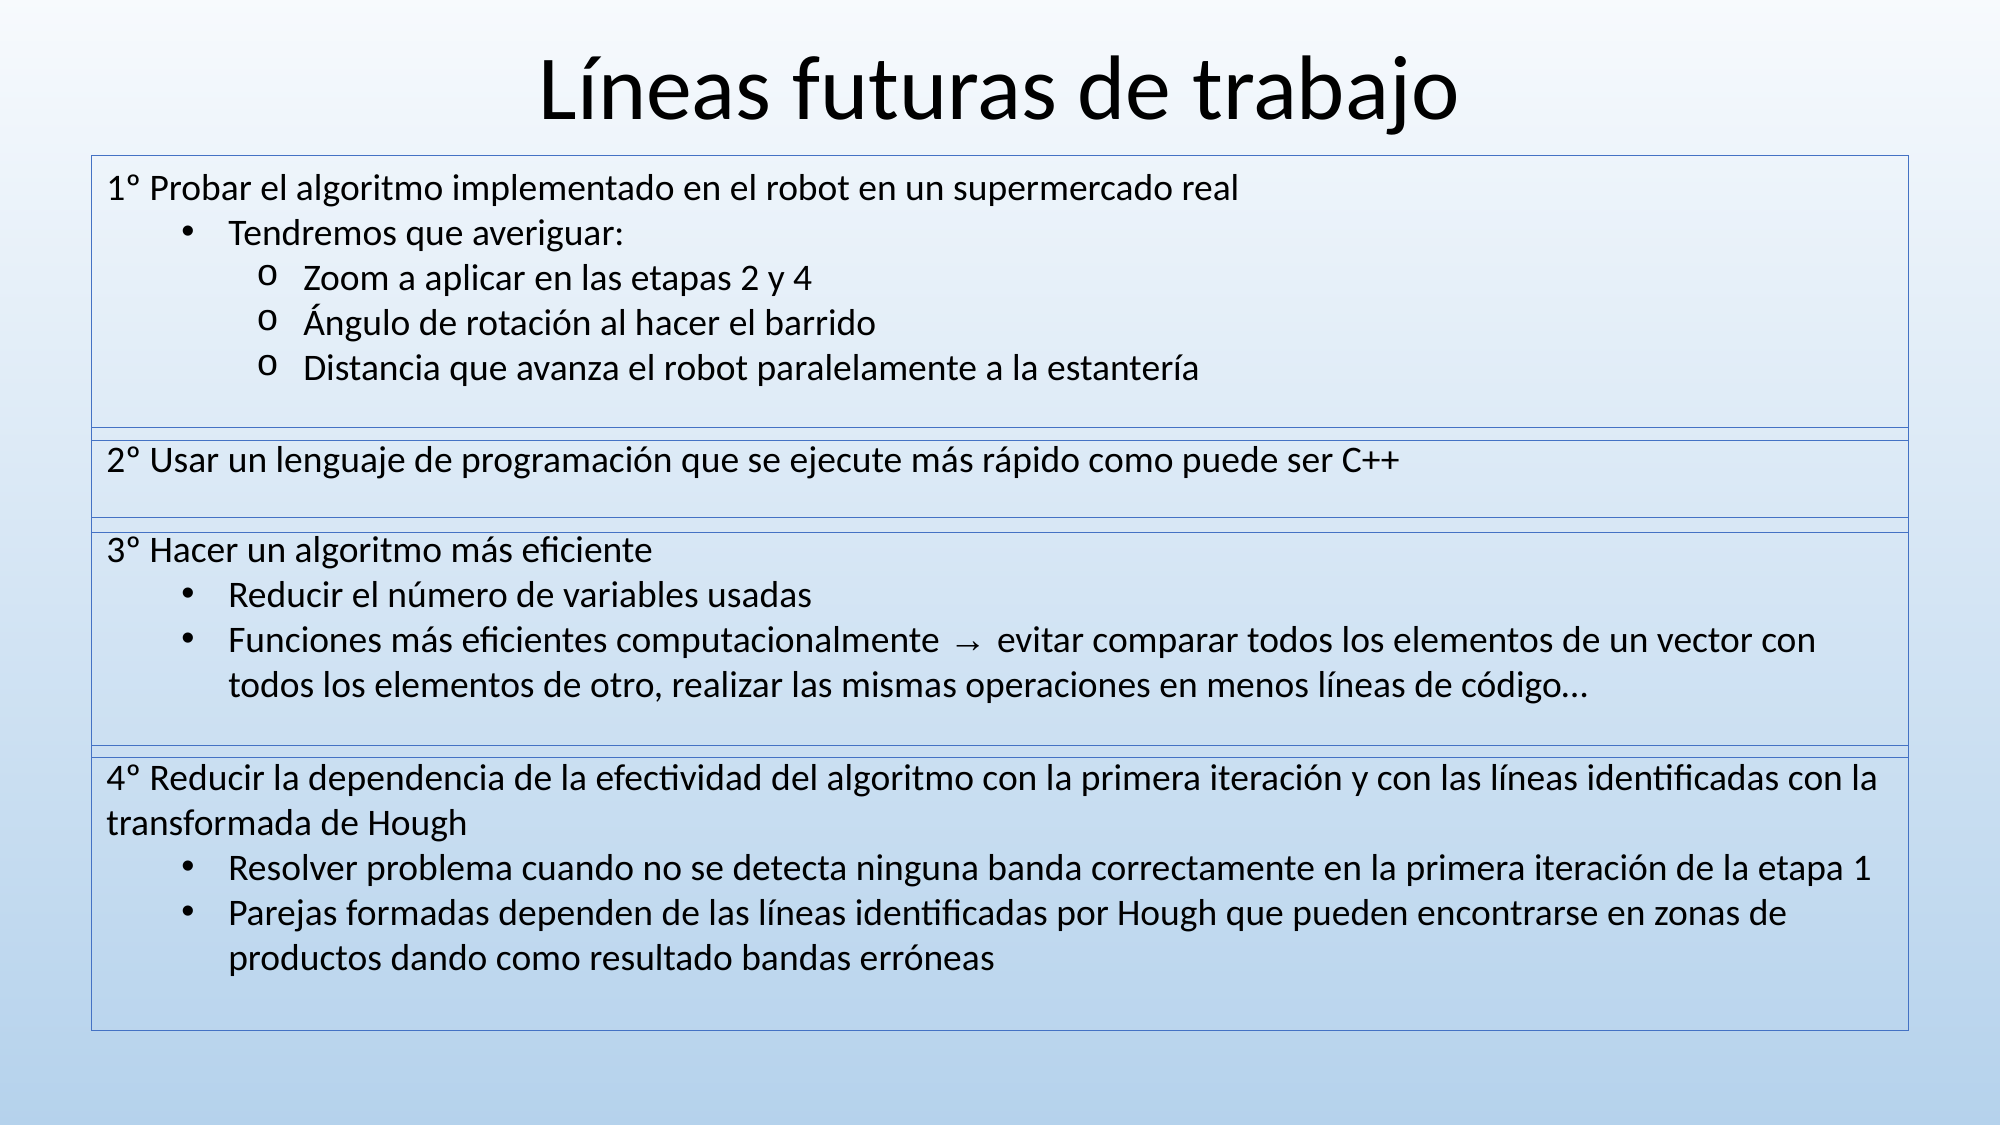

# Líneas futuras de trabajo
1º Probar el algoritmo implementado en el robot en un supermercado real
Tendremos que averiguar:
Zoom a aplicar en las etapas 2 y 4
Ángulo de rotación al hacer el barrido
Distancia que avanza el robot paralelamente a la estantería

2º Usar un lenguaje de programación que se ejecute más rápido como puede ser C++

3º Hacer un algoritmo más eficiente
Reducir el número de variables usadas
Funciones más eficientes computacionalmente → evitar comparar todos los elementos de un vector con todos los elementos de otro, realizar las mismas operaciones en menos líneas de código…

4º Reducir la dependencia de la efectividad del algoritmo con la primera iteración y con las líneas identificadas con la transformada de Hough
Resolver problema cuando no se detecta ninguna banda correctamente en la primera iteración de la etapa 1
Parejas formadas dependen de las líneas identificadas por Hough que pueden encontrarse en zonas de productos dando como resultado bandas erróneas